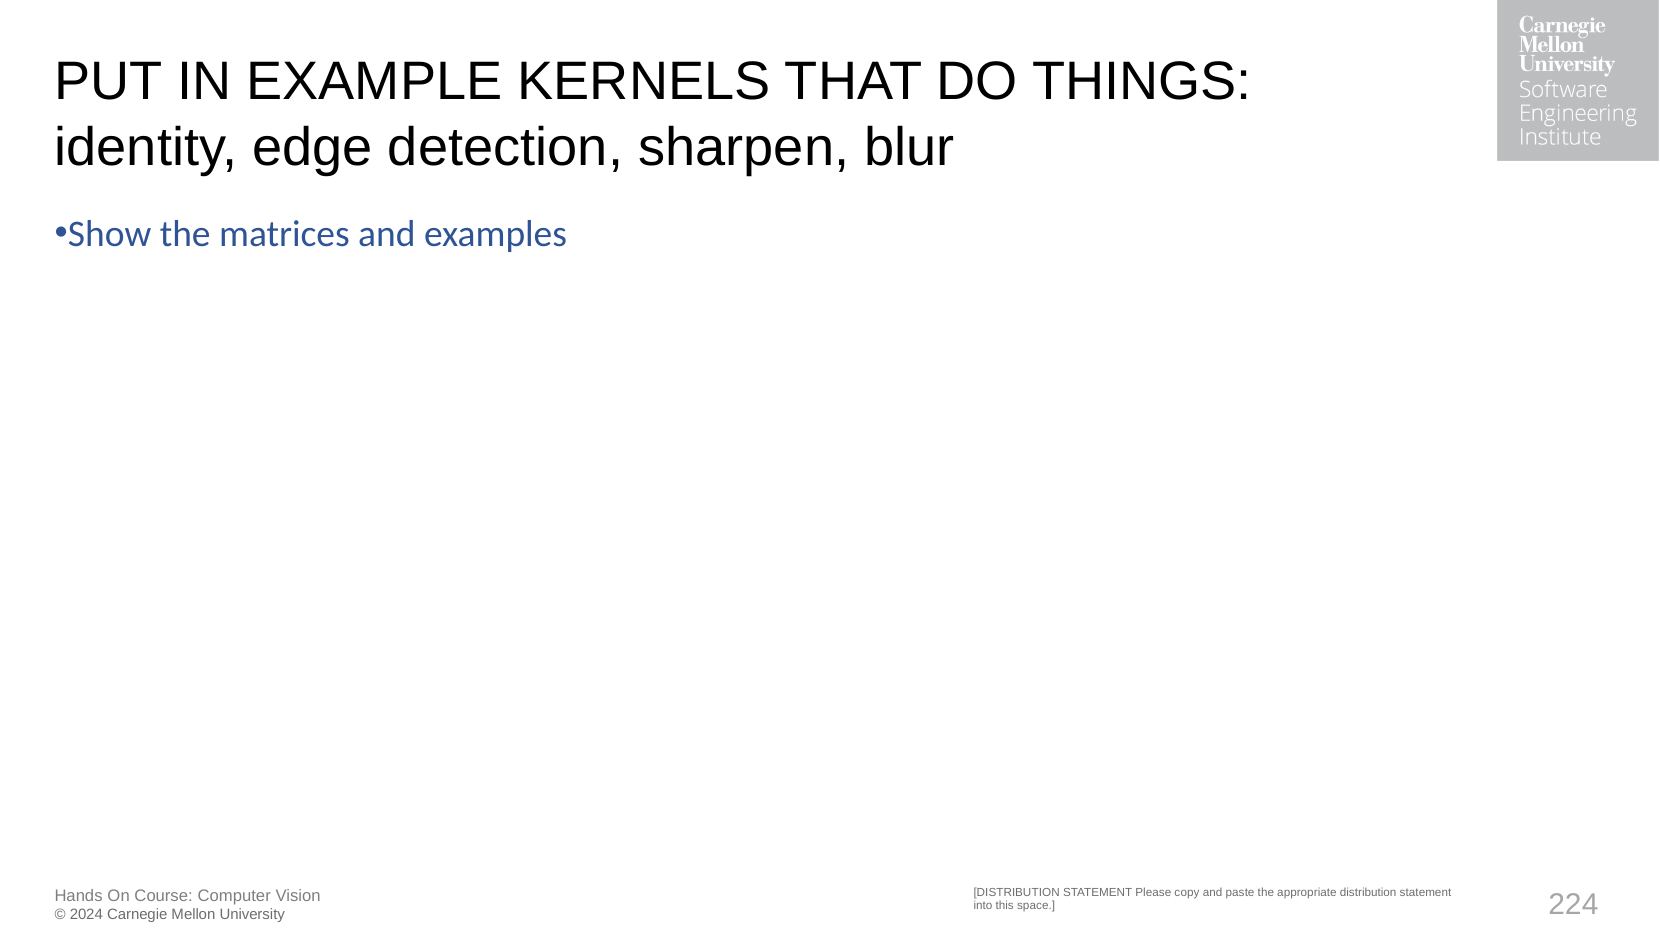

# PUT IN EXAMPLE KERNELS THAT DO THINGS: identity, edge detection, sharpen, blur
Show the matrices and examples